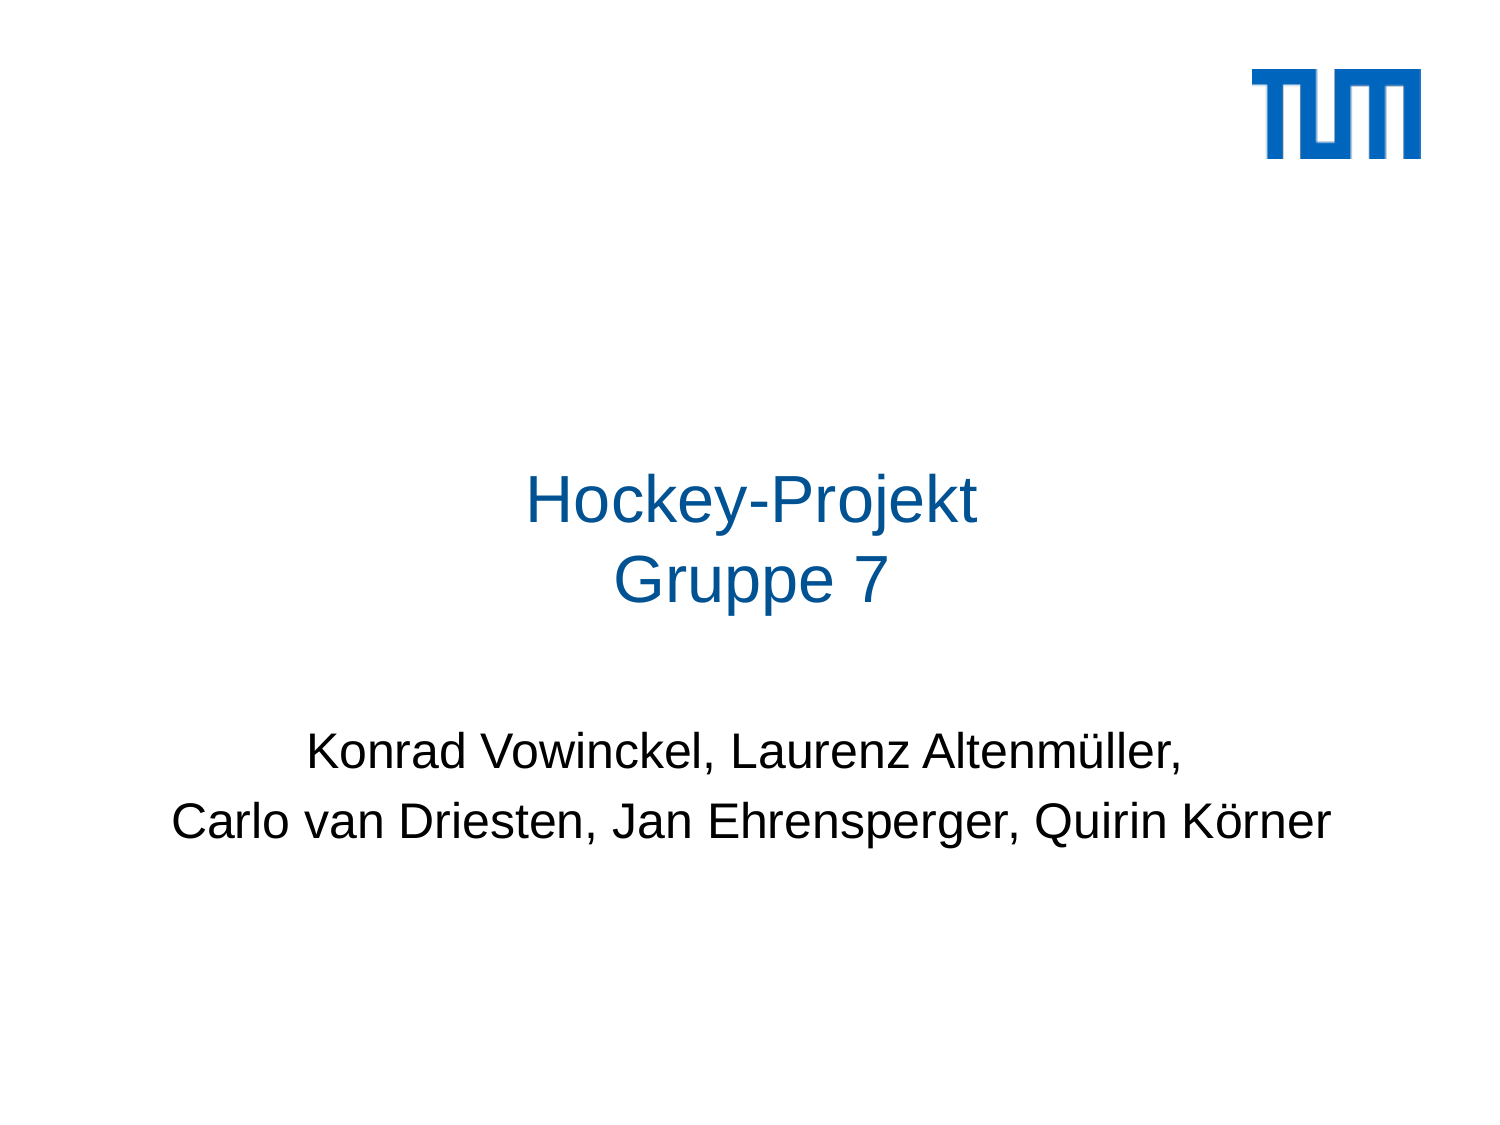

# Hockey-Projekt Gruppe 7
Konrad Vowinckel, Laurenz Altenmüller,
Carlo van Driesten, Jan Ehrensperger, Quirin Körner